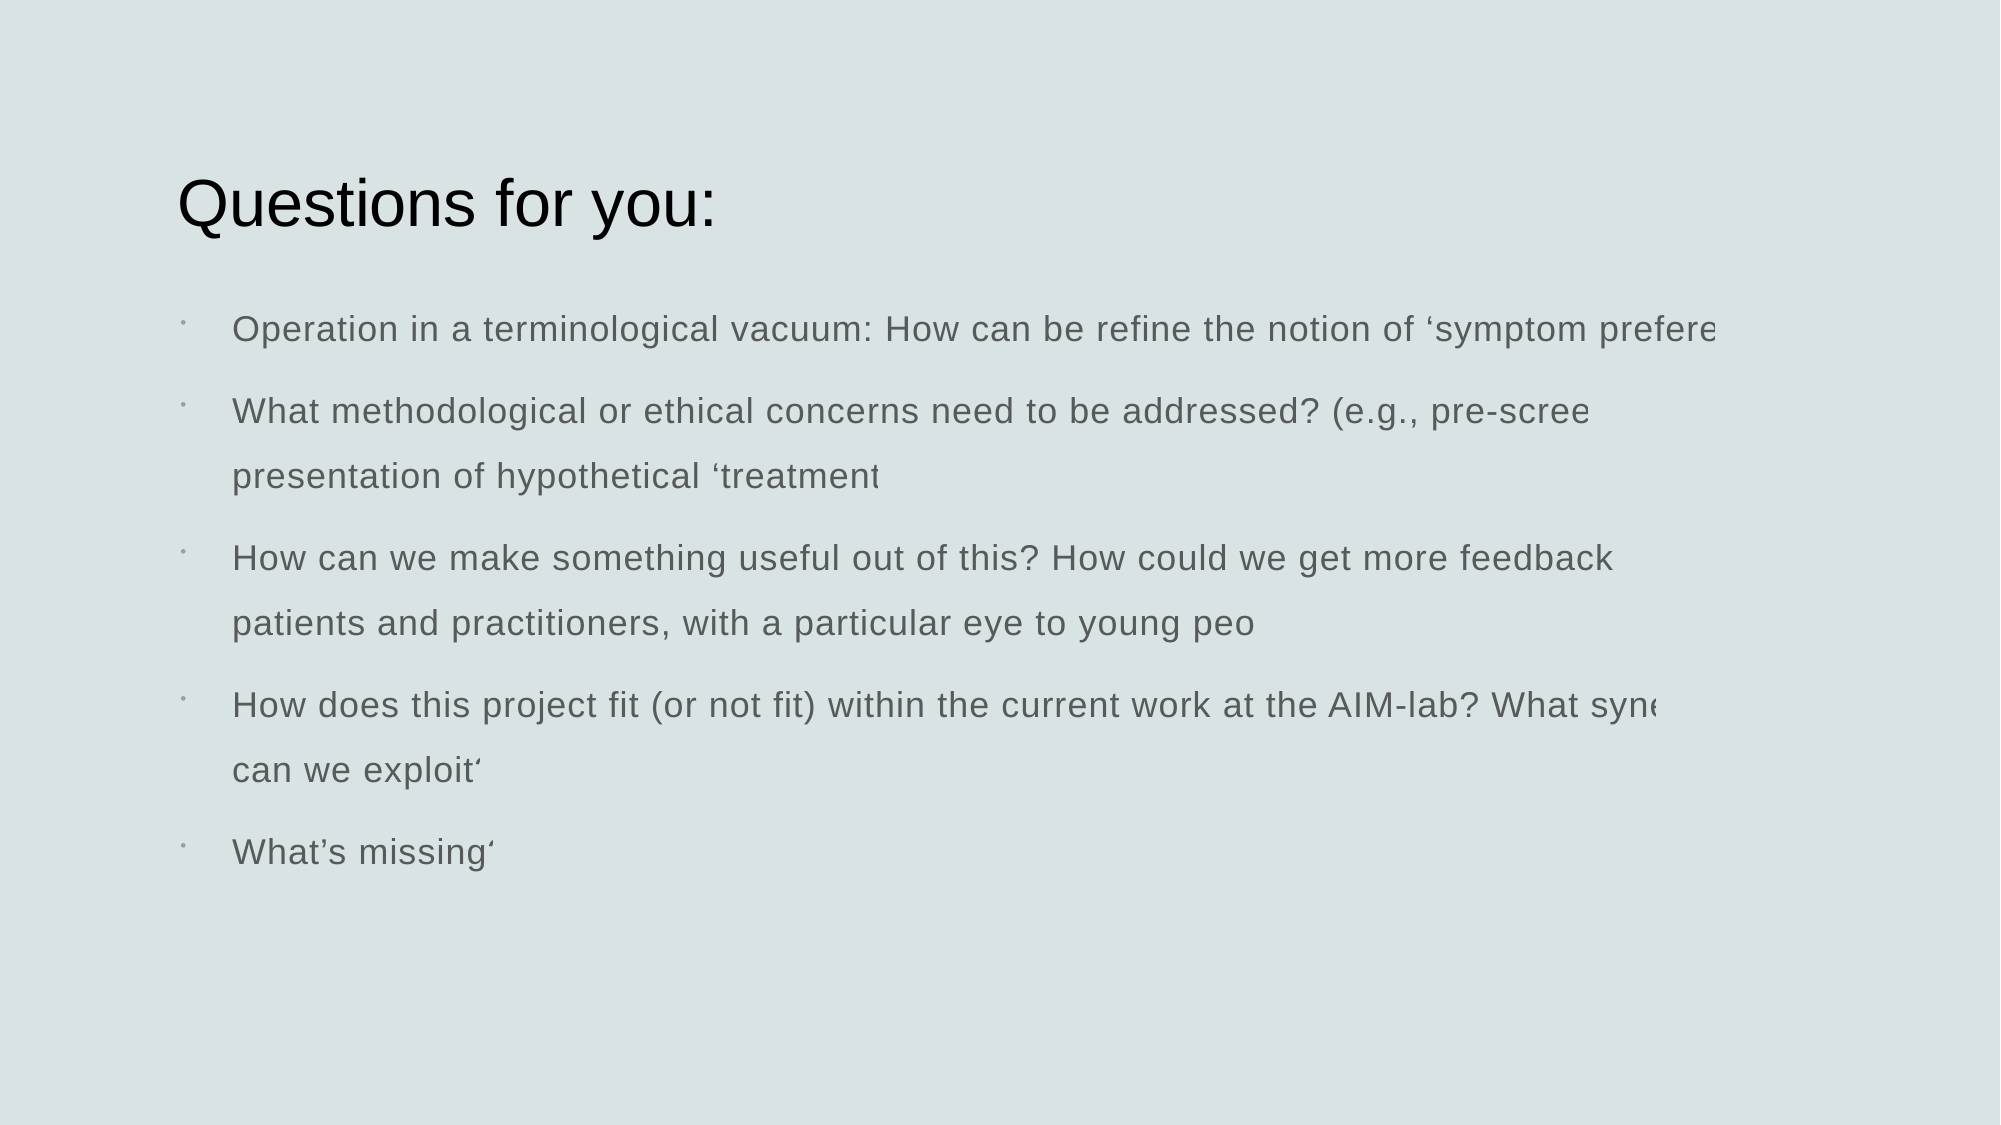

# Questions for you:
Operation in a terminological vacuum: How can be refine the notion of ‘symptom preference’?
What methodological or ethical concerns need to be addressed? (e.g., pre-screening, presentation of hypothetical ‘treatments’)
How can we make something useful out of this? How could we get more feedback from patients and practitioners, with a particular eye to young people?
How does this project fit (or not fit) within the current work at the AIM-lab? What synergies can we exploit?
What’s missing?